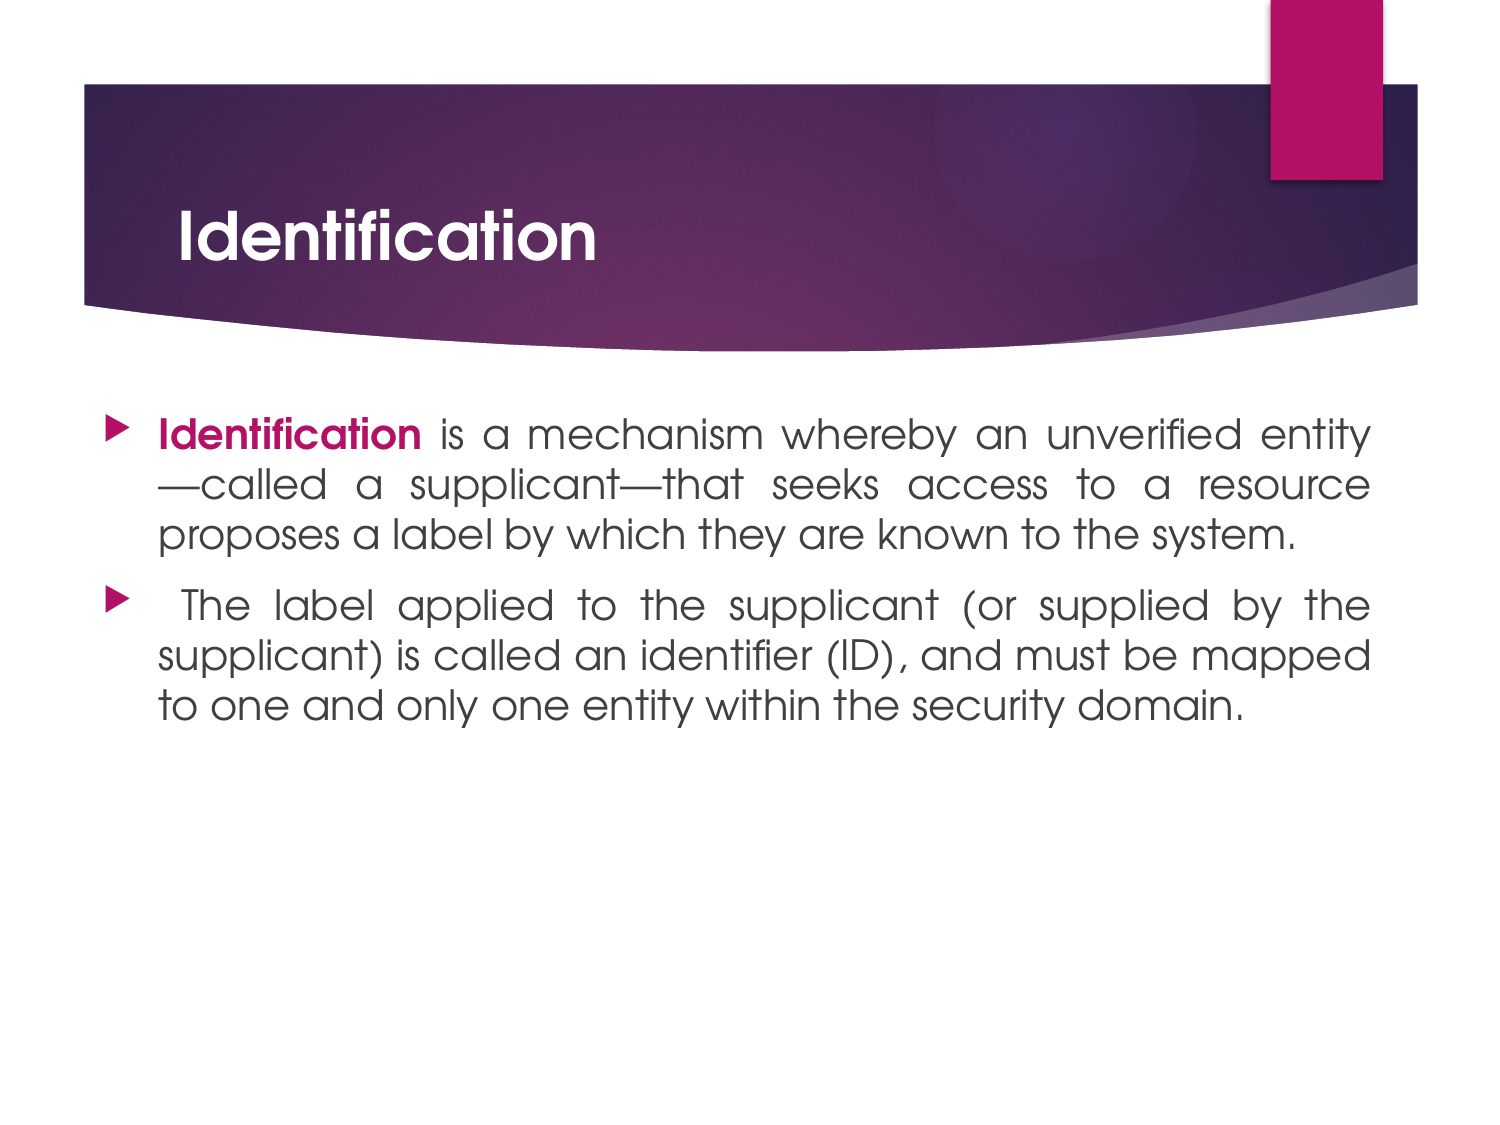

# Identification
Identification is a mechanism whereby an unverified entity—called a supplicant—that seeks access to a resource proposes a label by which they are known to the system.
 The label applied to the supplicant (or supplied by the supplicant) is called an identifier (ID), and must be mapped to one and only one entity within the security domain.